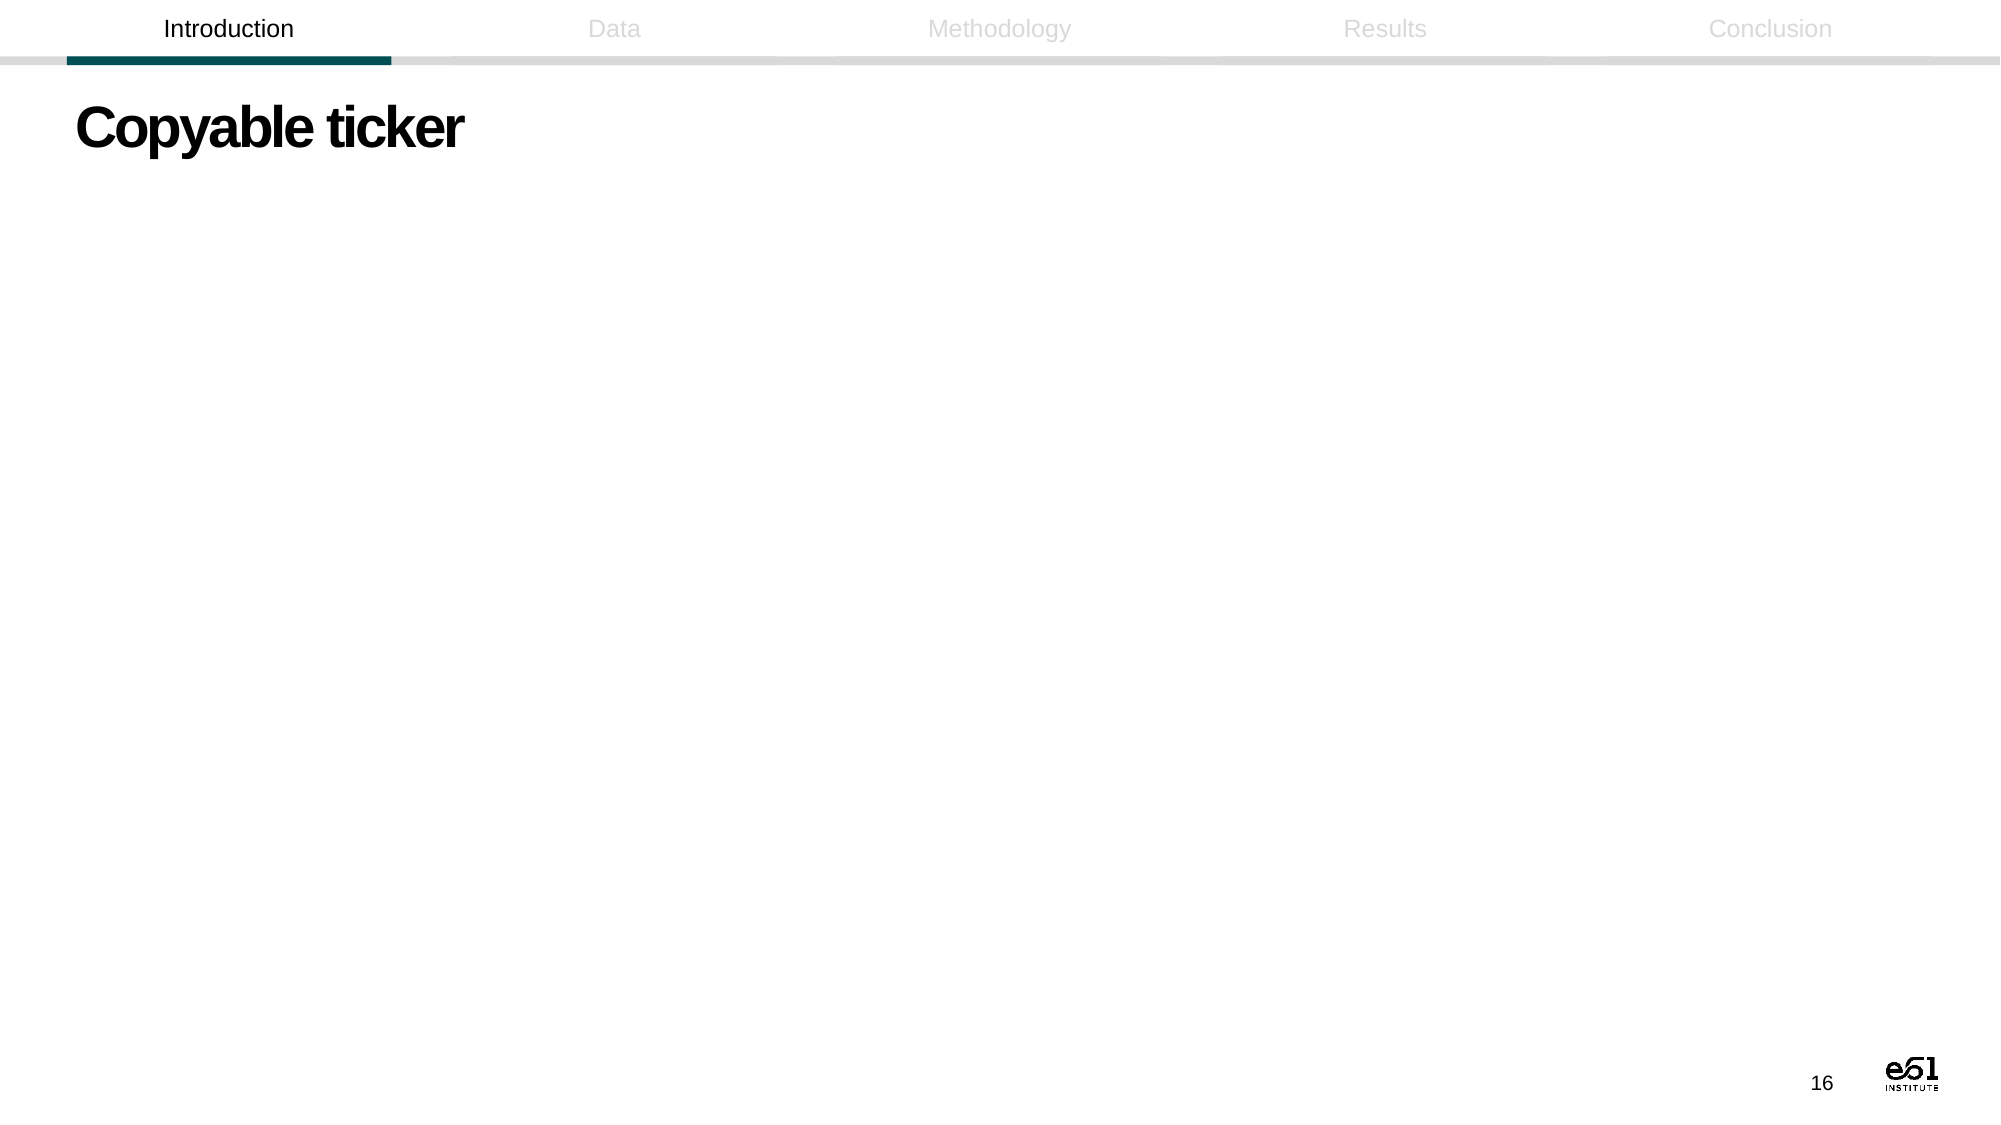

Introduction
Data
Methodology
Results
Conclusion

# Copyable ticker
16